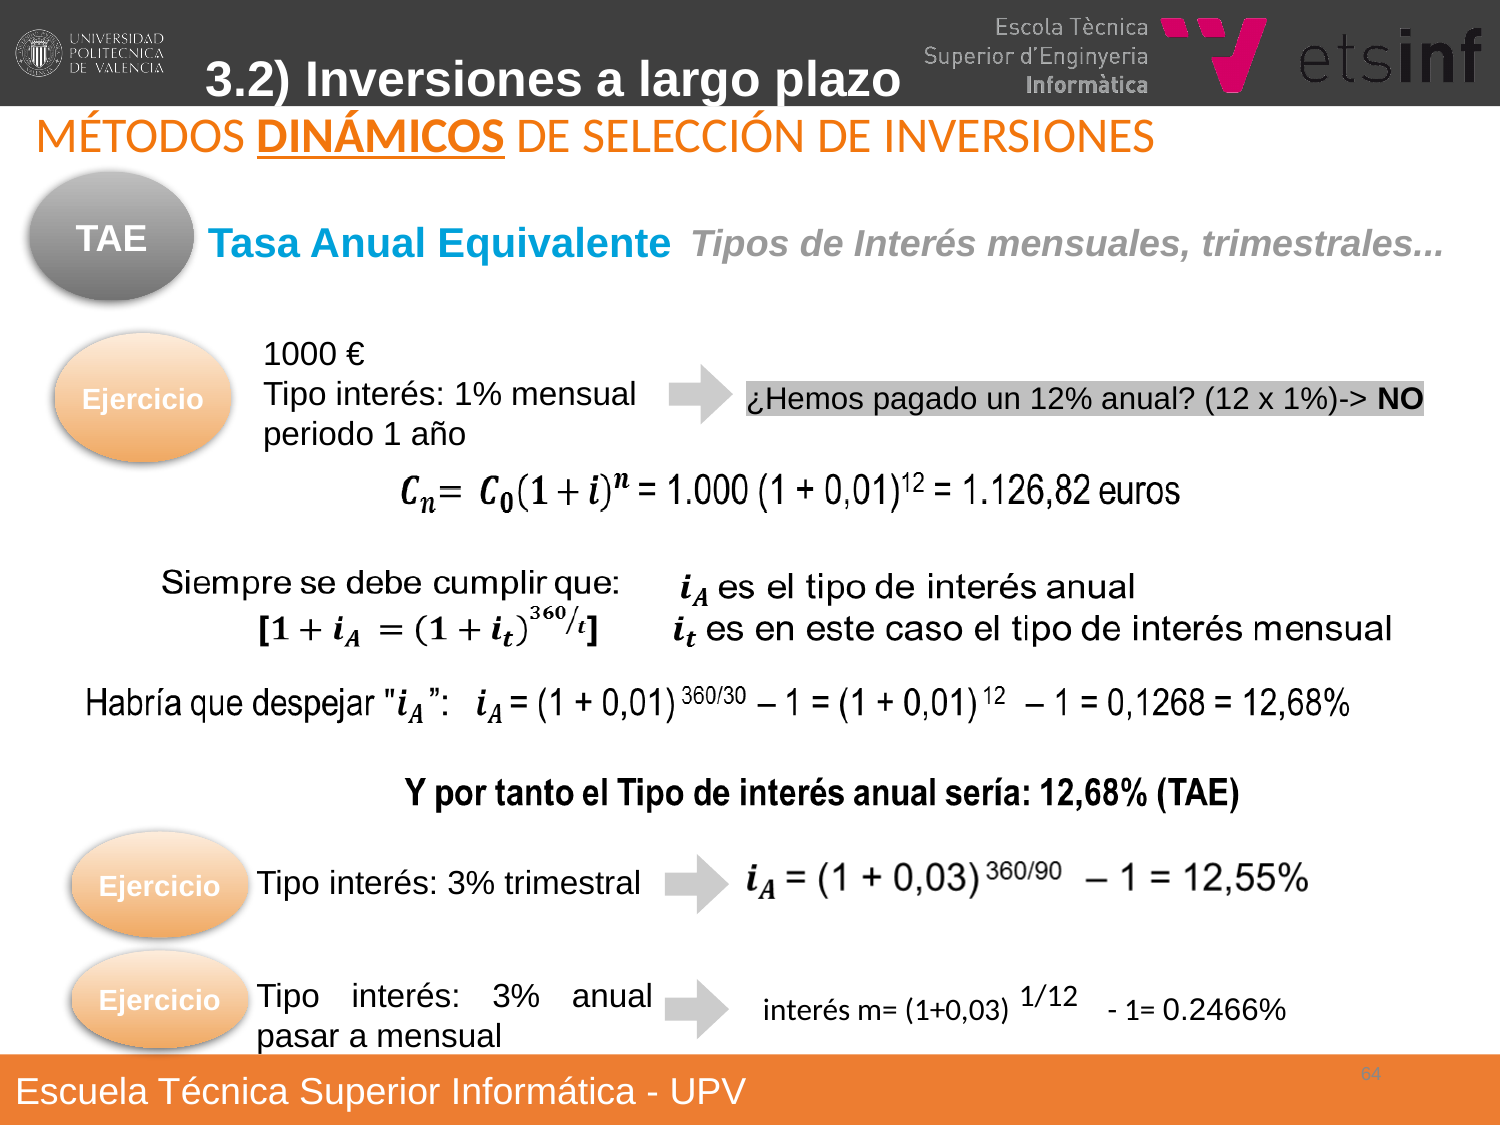

3.2) Inversiones a largo plazo
# MÉTODOS DINÁMICOS DE SELECCIÓN DE INVERSIONES
TAE
Tasa Anual Equivalente
Tipos de Interés mensuales, trimestrales...
1000 €
Tipo interés: 1% mensual
periodo 1 año
Ejercicio

¿Hemos pagado un 12% anual? (12 x 1%)-> NO

Ejercicio

Tipo interés: 3% trimestral

Ejercicio
1/12
Tipo interés: 3% anual pasar a mensual
interés m= (1+0,03)              - 1= 0.2466%

64